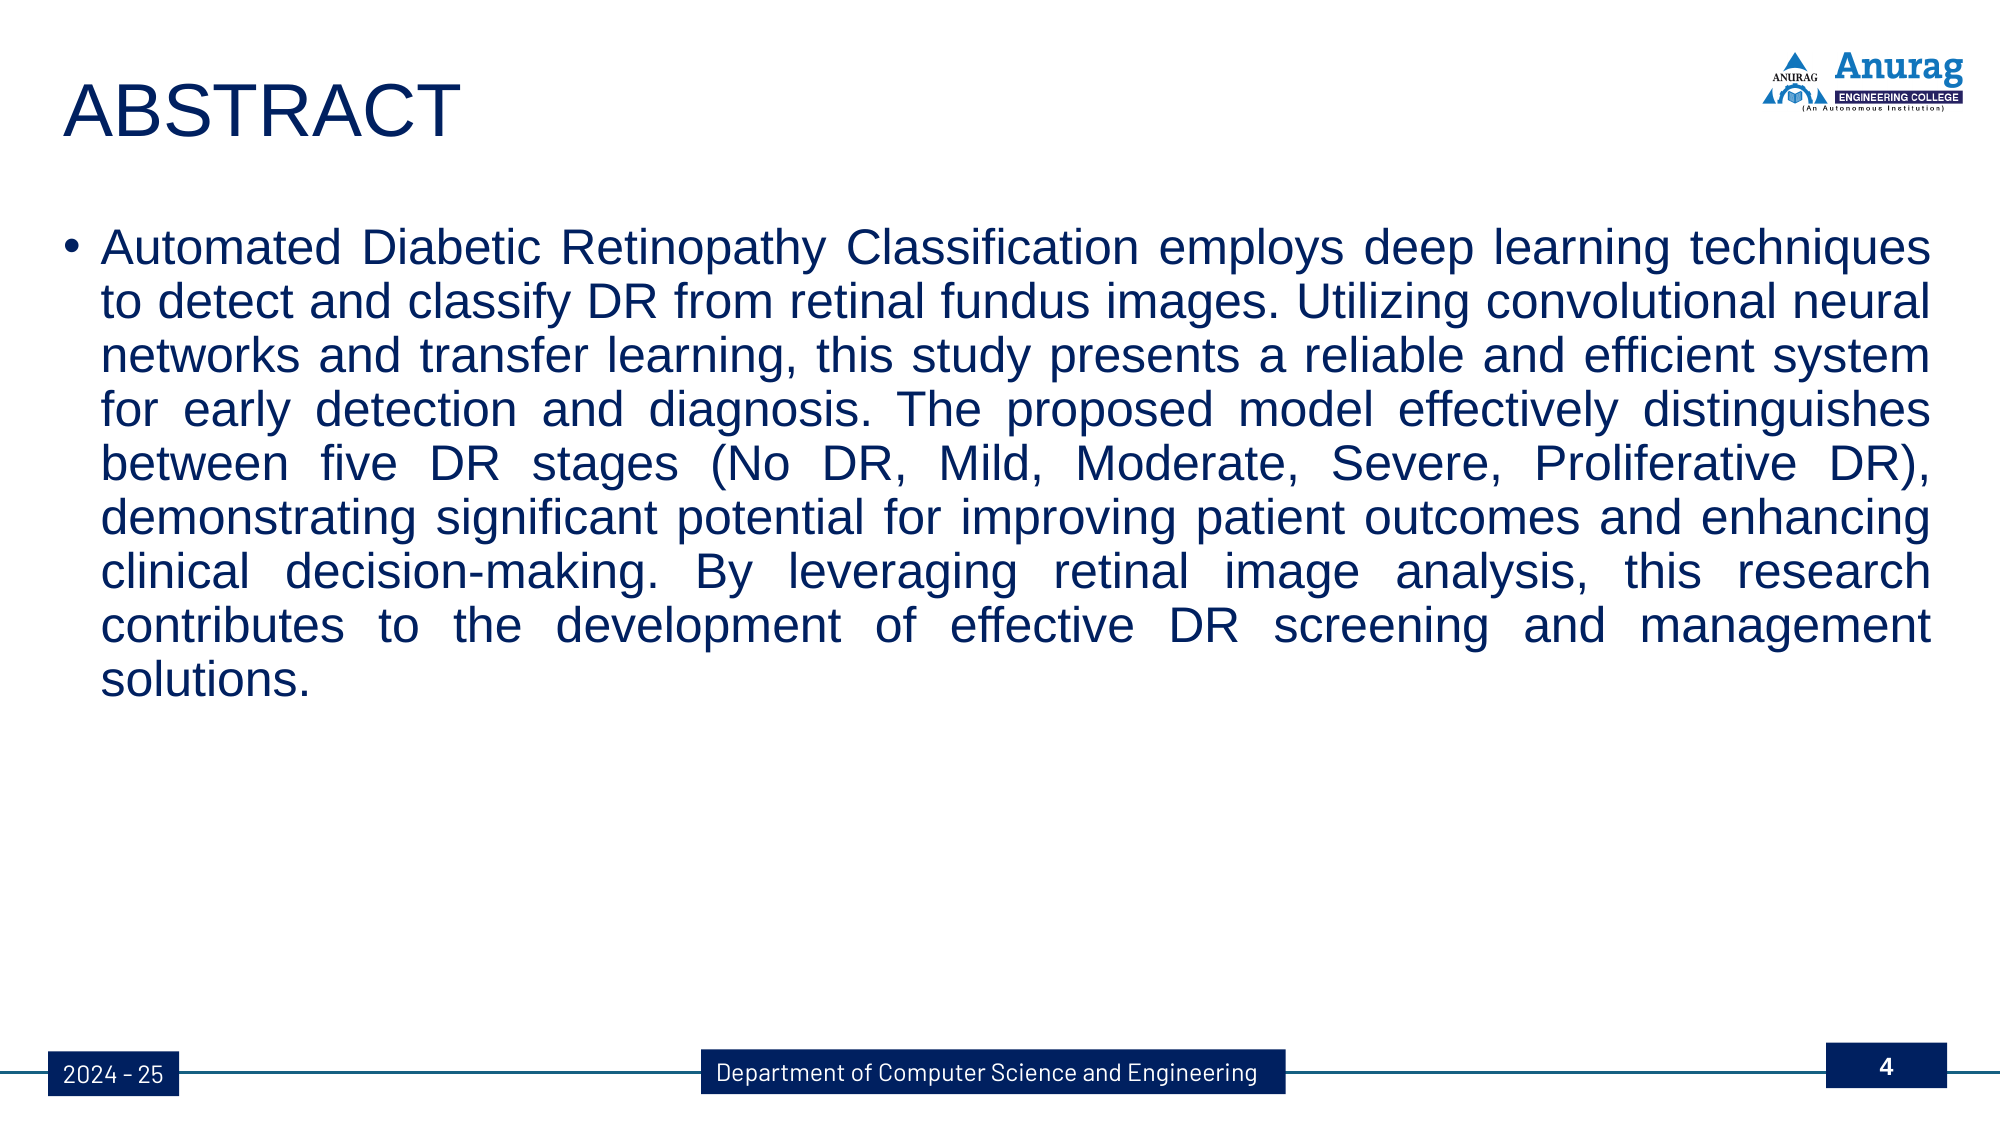

# ABSTRACT
Automated Diabetic Retinopathy Classification employs deep learning techniques to detect and classify DR from retinal fundus images. Utilizing convolutional neural networks and transfer learning, this study presents a reliable and efficient system for early detection and diagnosis. The proposed model effectively distinguishes between five DR stages (No DR, Mild, Moderate, Severe, Proliferative DR), demonstrating significant potential for improving patient outcomes and enhancing clinical decision-making. By leveraging retinal image analysis, this research contributes to the development of effective DR screening and management solutions.
4